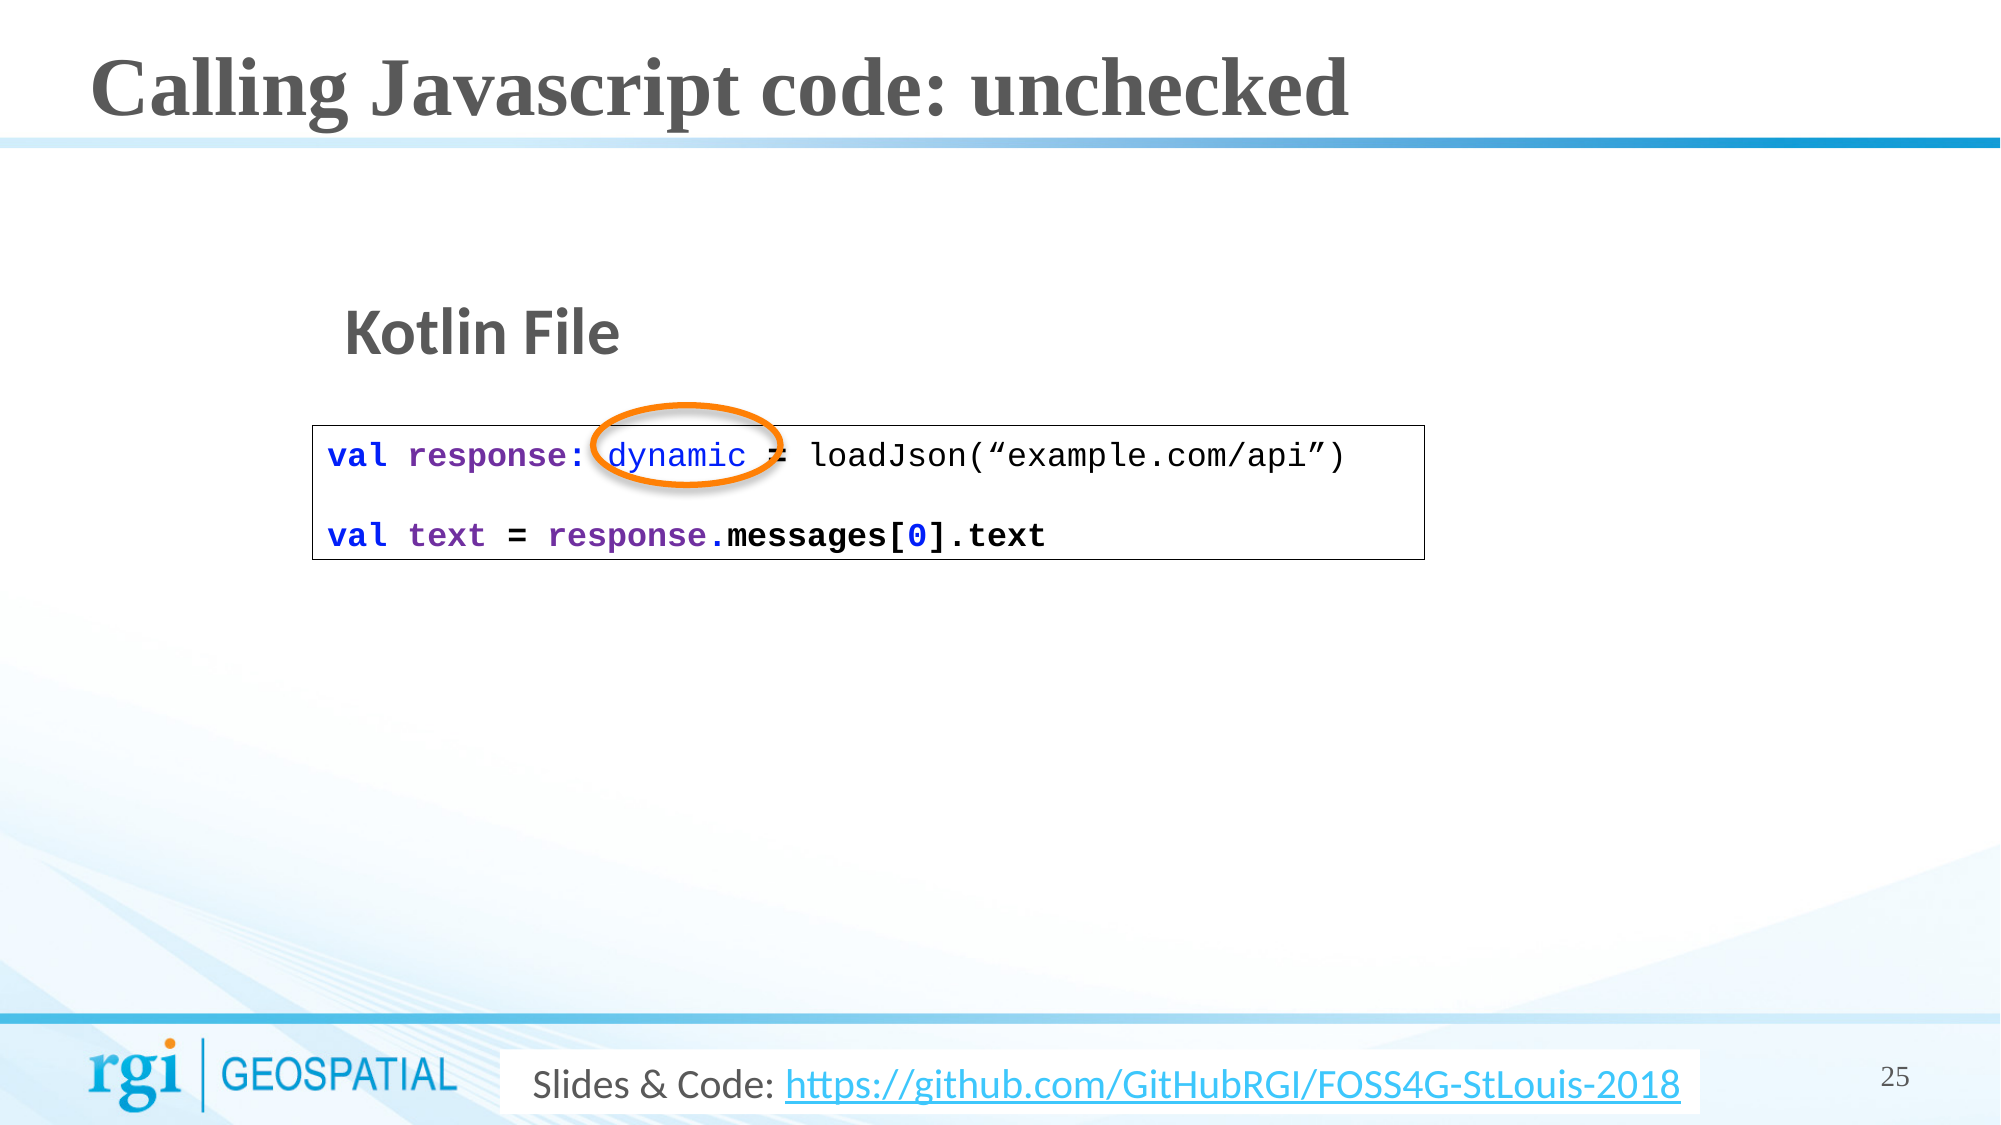

Calling Javascript code: unchecked
Kotlin File

val response: dynamic = loadJson(“example.com/api”)

val text = response.messages[0].text
Slides & Code: https://github.com/GitHubRGI/FOSS4G-StLouis-2018